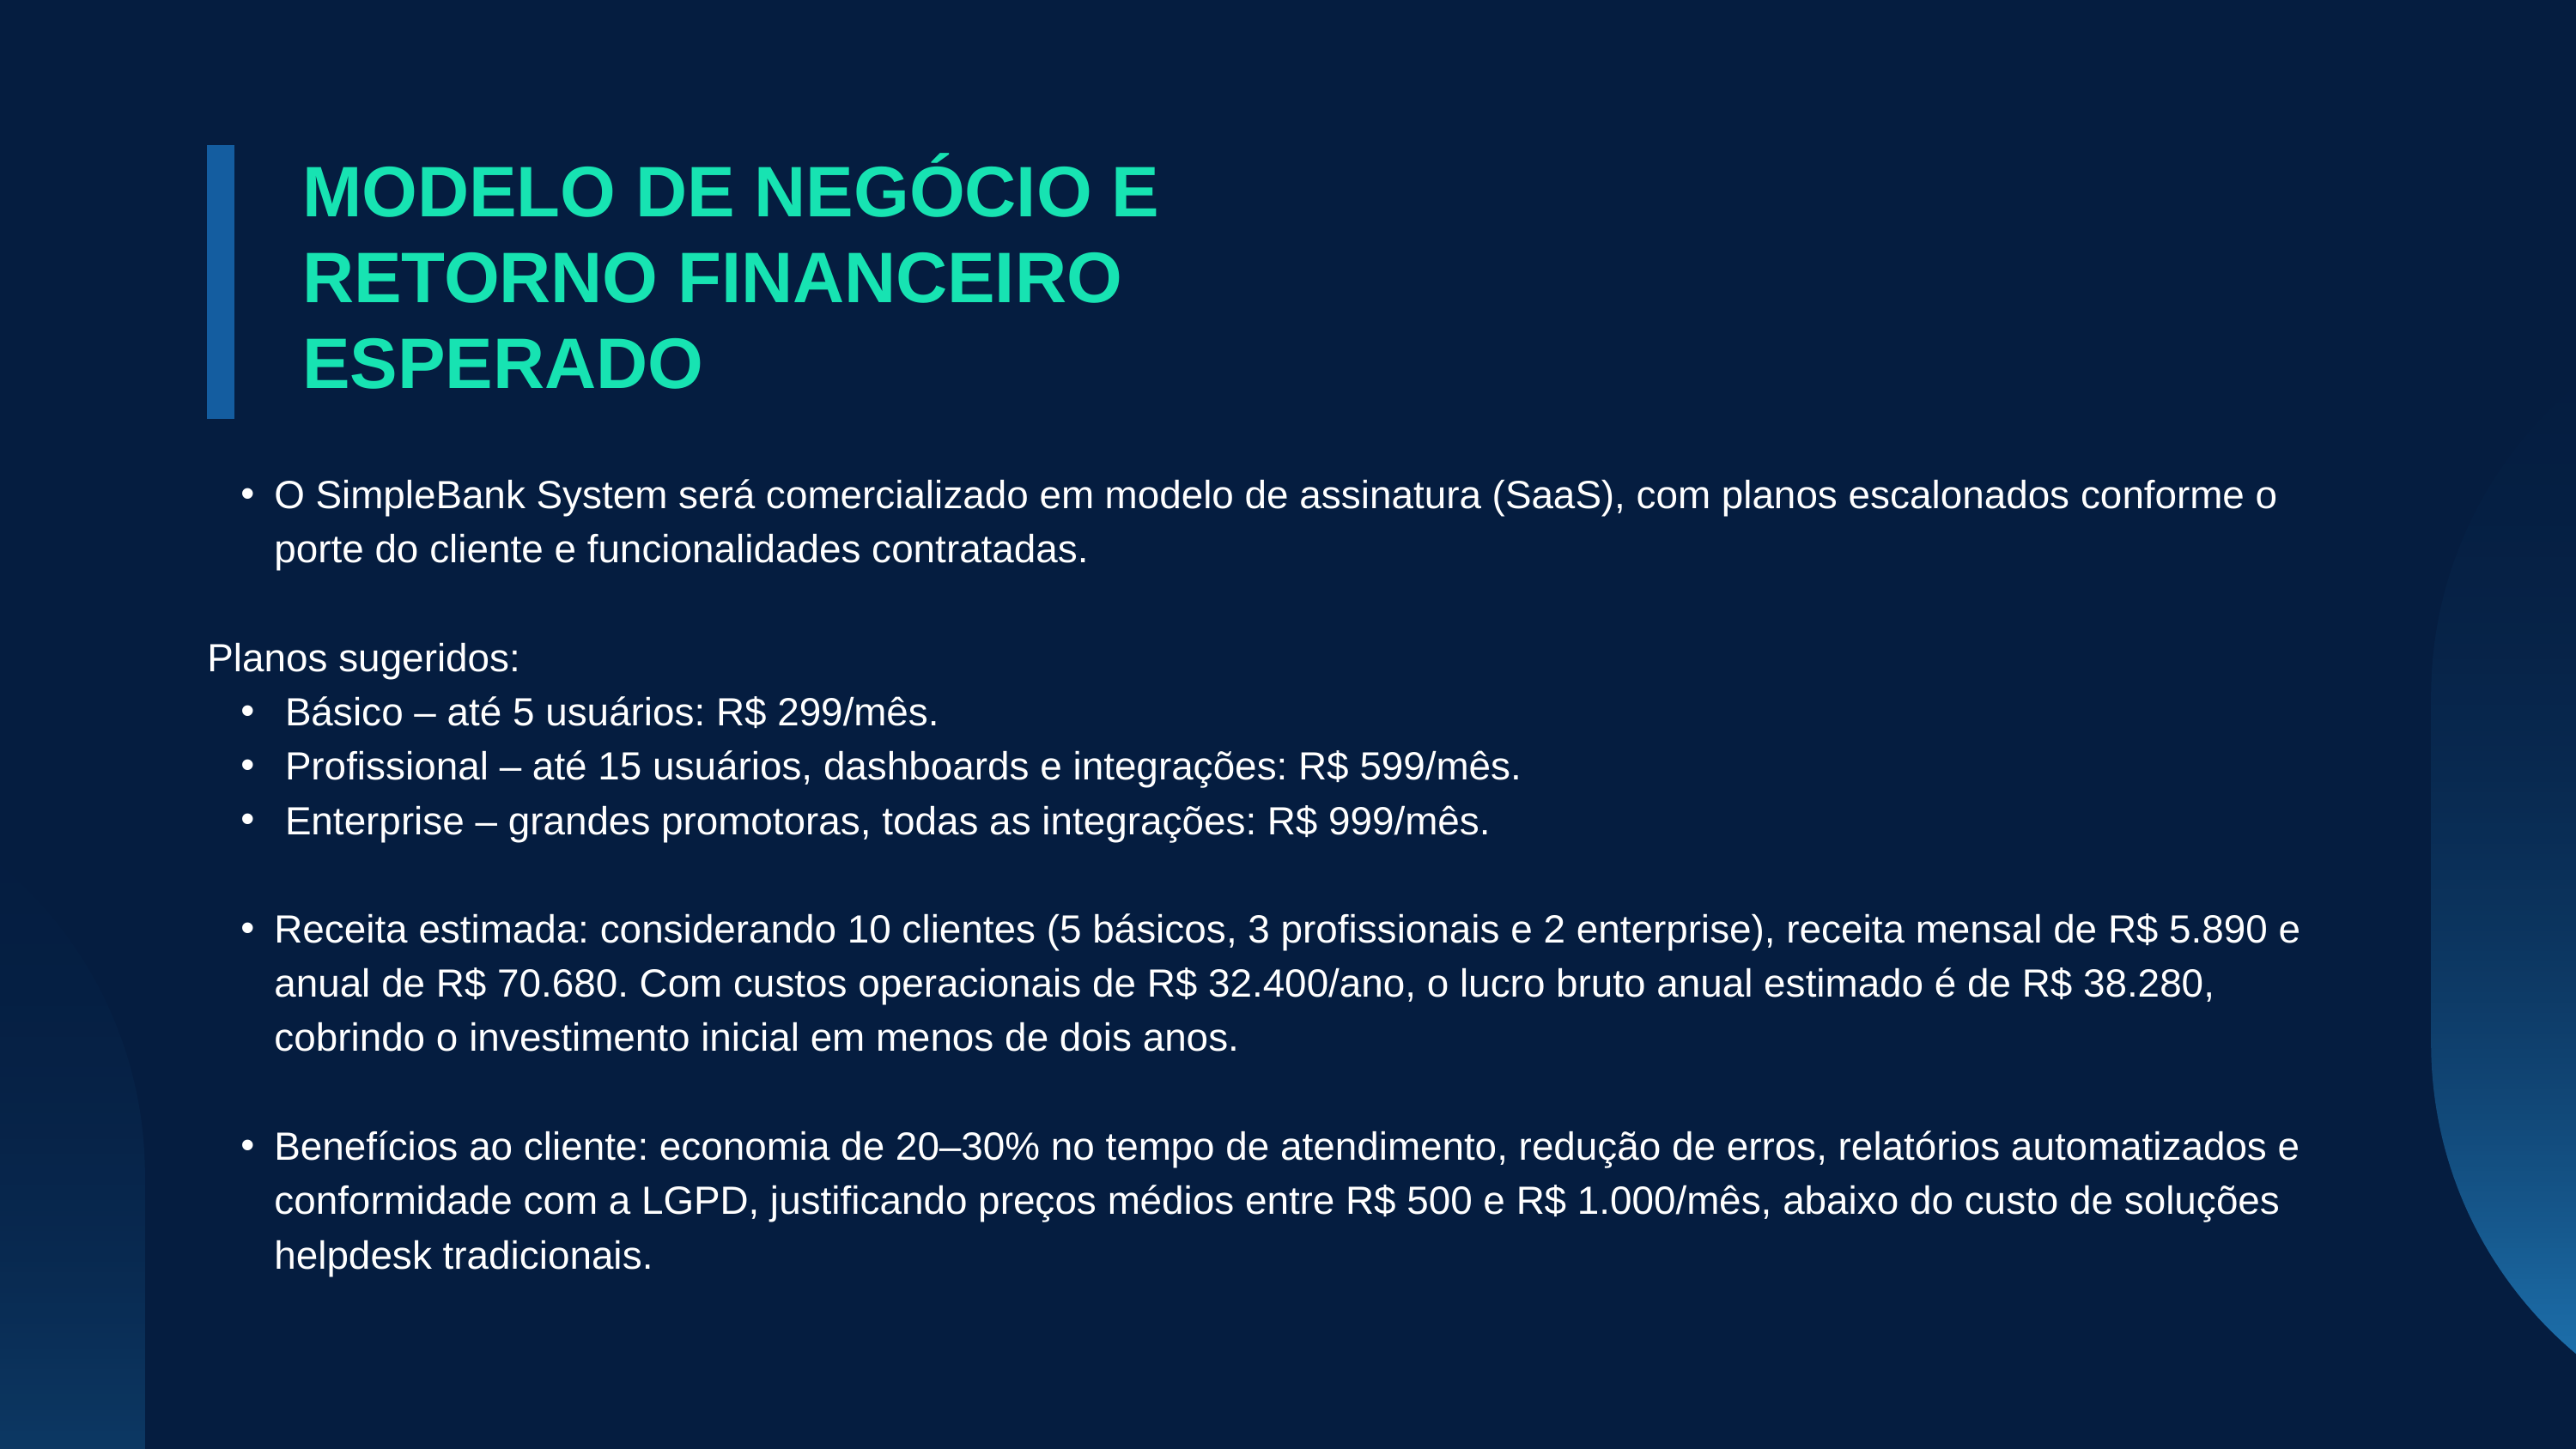

MODELO DE NEGÓCIO E RETORNO FINANCEIRO ESPERADO

O SimpleBank System será comercializado em modelo de assinatura (SaaS), com planos escalonados conforme o porte do cliente e funcionalidades contratadas.

Planos sugeridos:
 Básico – até 5 usuários: R$ 299/mês.
 Profissional – até 15 usuários, dashboards e integrações: R$ 599/mês.
 Enterprise – grandes promotoras, todas as integrações: R$ 999/mês.

Receita estimada: considerando 10 clientes (5 básicos, 3 profissionais e 2 enterprise), receita mensal de R$ 5.890 e anual de R$ 70.680. Com custos operacionais de R$ 32.400/ano, o lucro bruto anual estimado é de R$ 38.280, cobrindo o investimento inicial em menos de dois anos.

Benefícios ao cliente: economia de 20–30% no tempo de atendimento, redução de erros, relatórios automatizados e conformidade com a LGPD, justificando preços médios entre R$ 500 e R$ 1.000/mês, abaixo do custo de soluções helpdesk tradicionais.